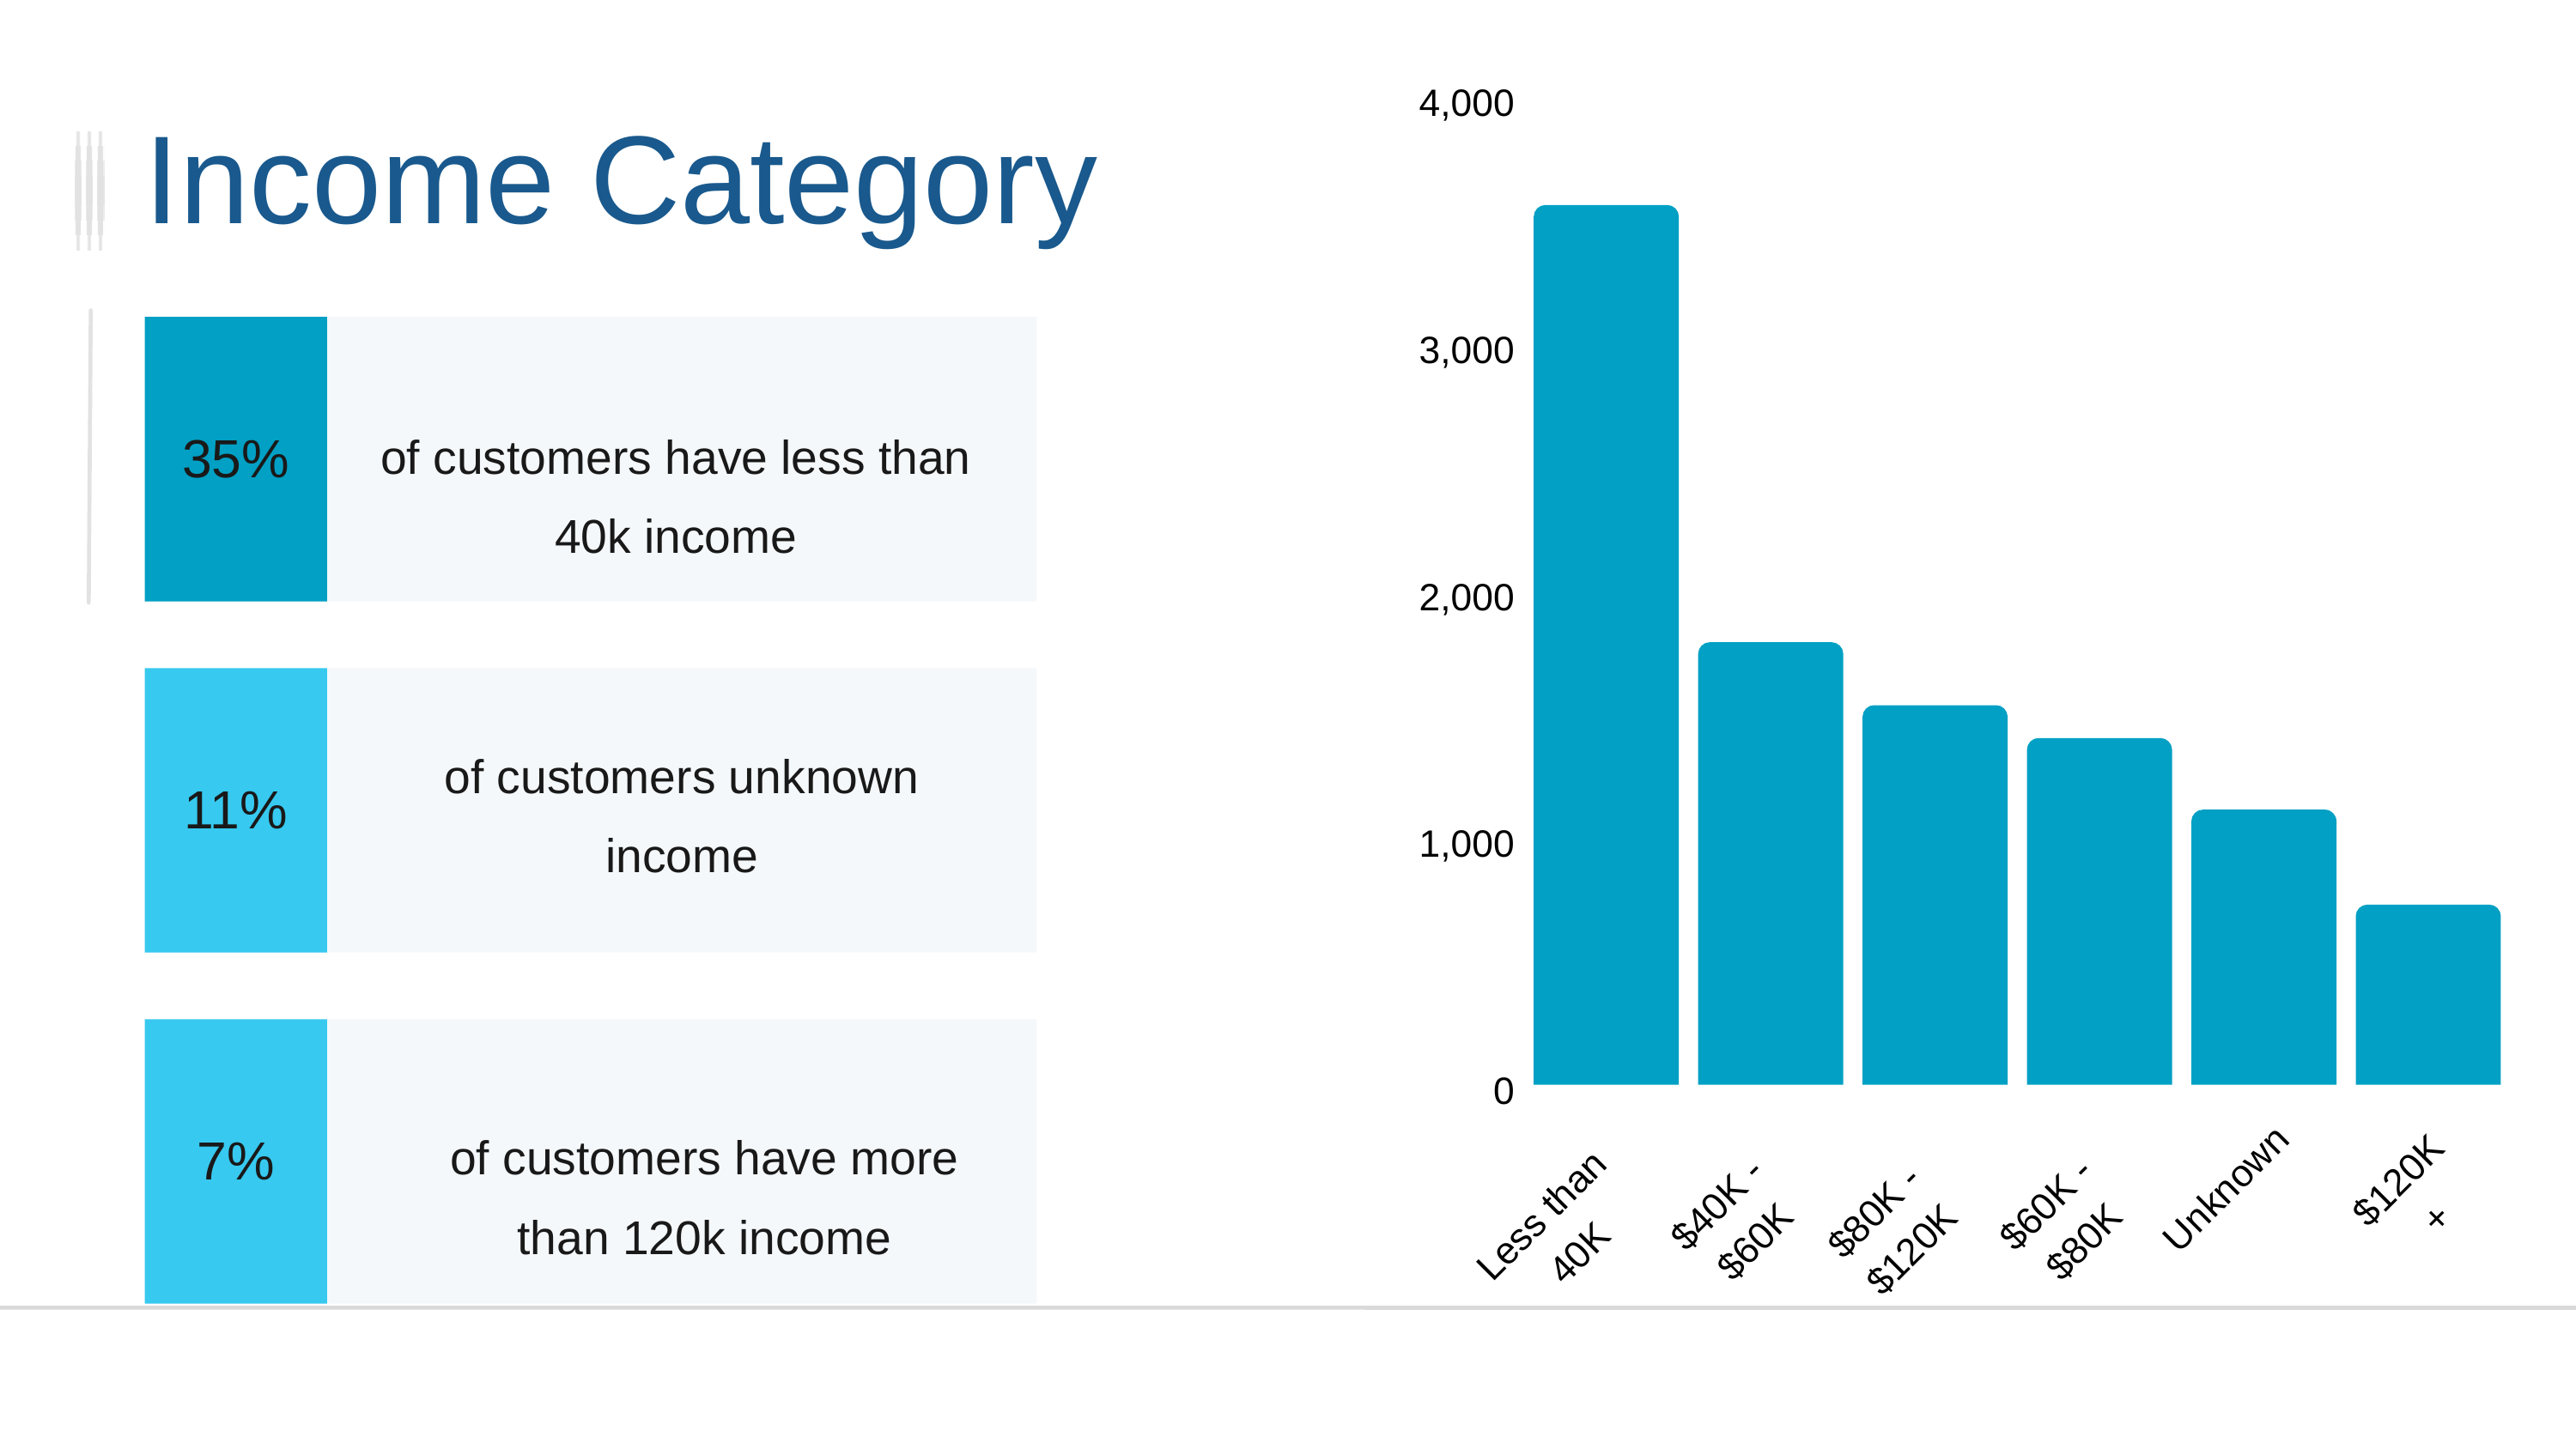

4,000

3,000
2,000
1,000
0
$120K +
Unknown
$40K - $60K
$60K - $80K
$80K - $120K
Less than 40K
Income Category

of customers have less than 40k income
35%

of customers unknown income
11%
View More

of customers have more than 120k income
7%